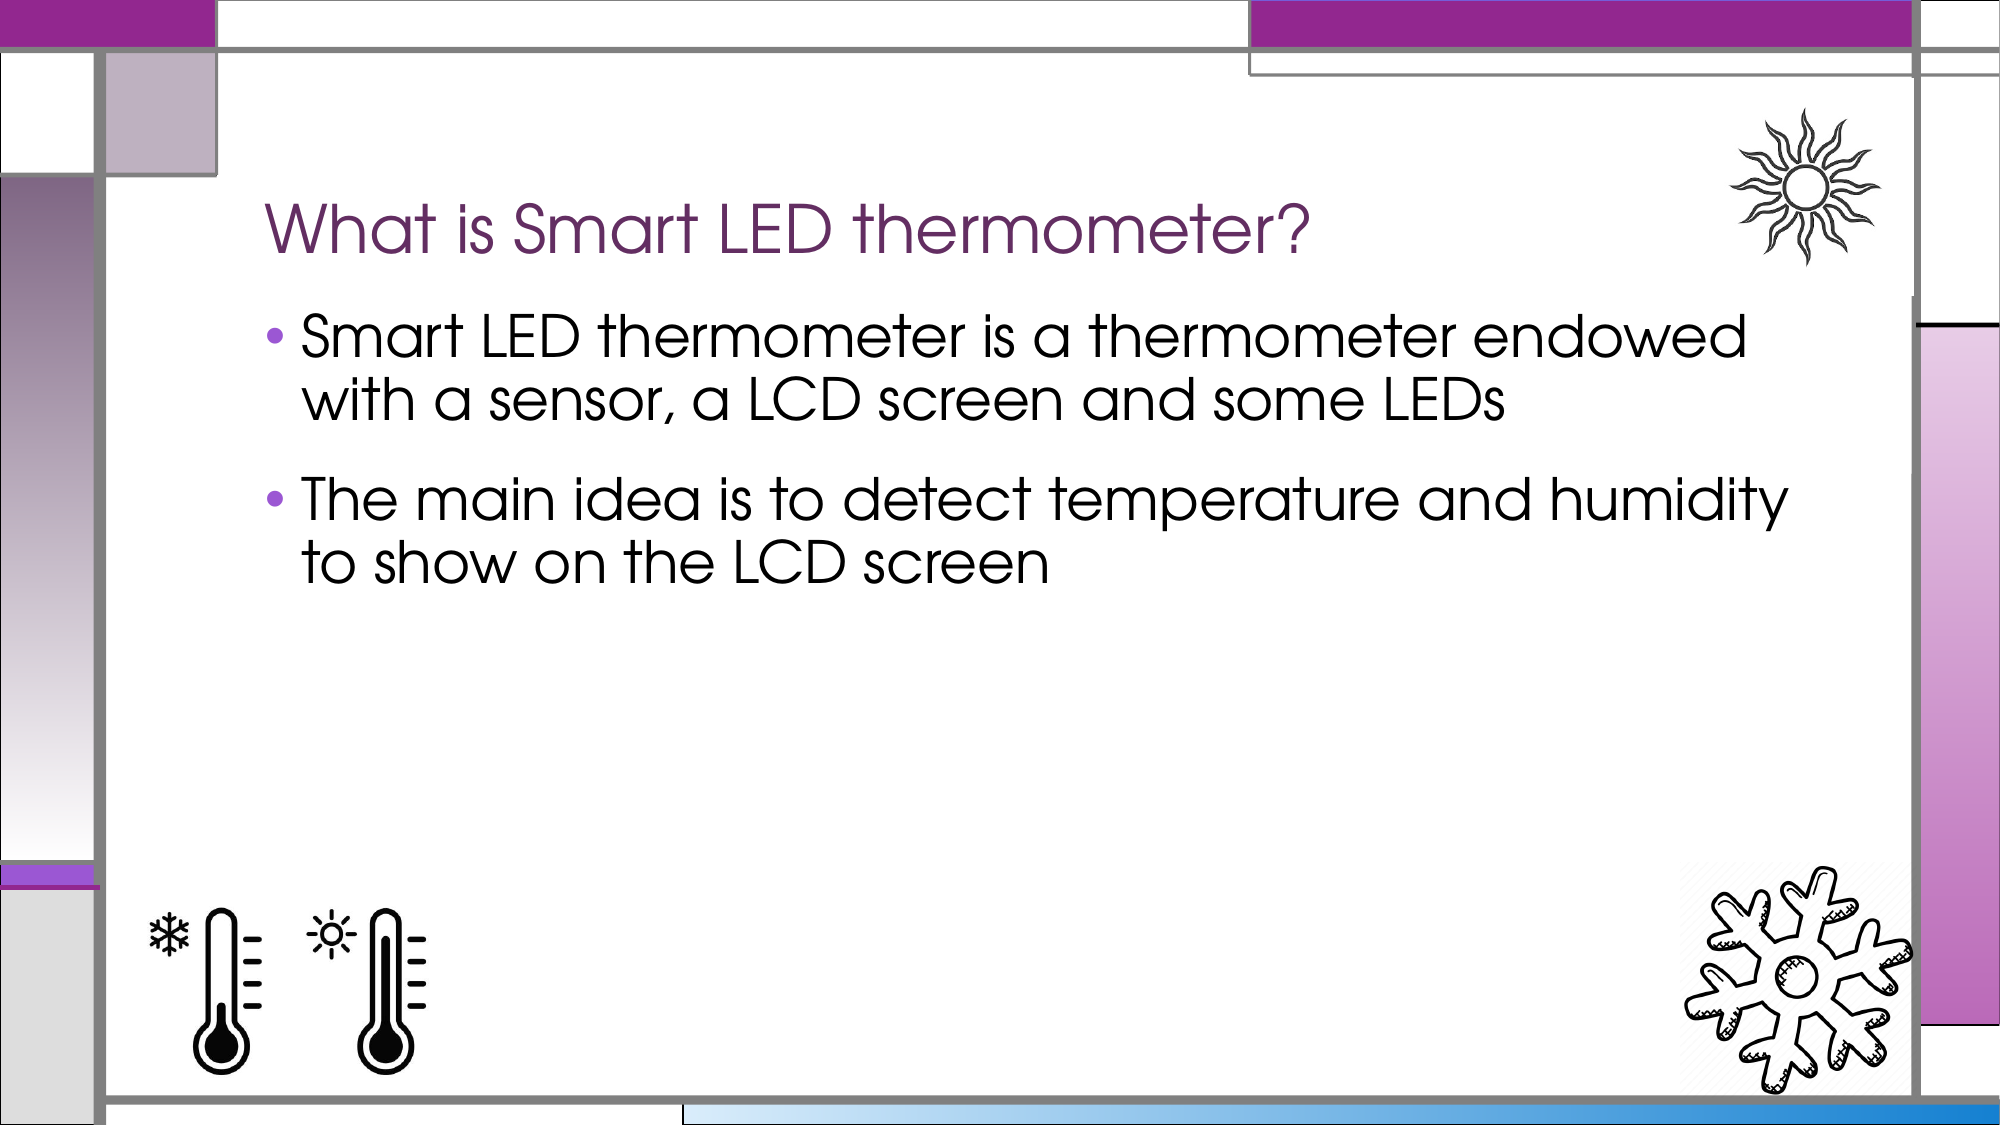

# What is Smart LED thermometer?
Smart LED thermometer is a thermometer endowed with a sensor, a LCD screen and some LEDs
The main idea is to detect temperature and humidity to show on the LCD screen